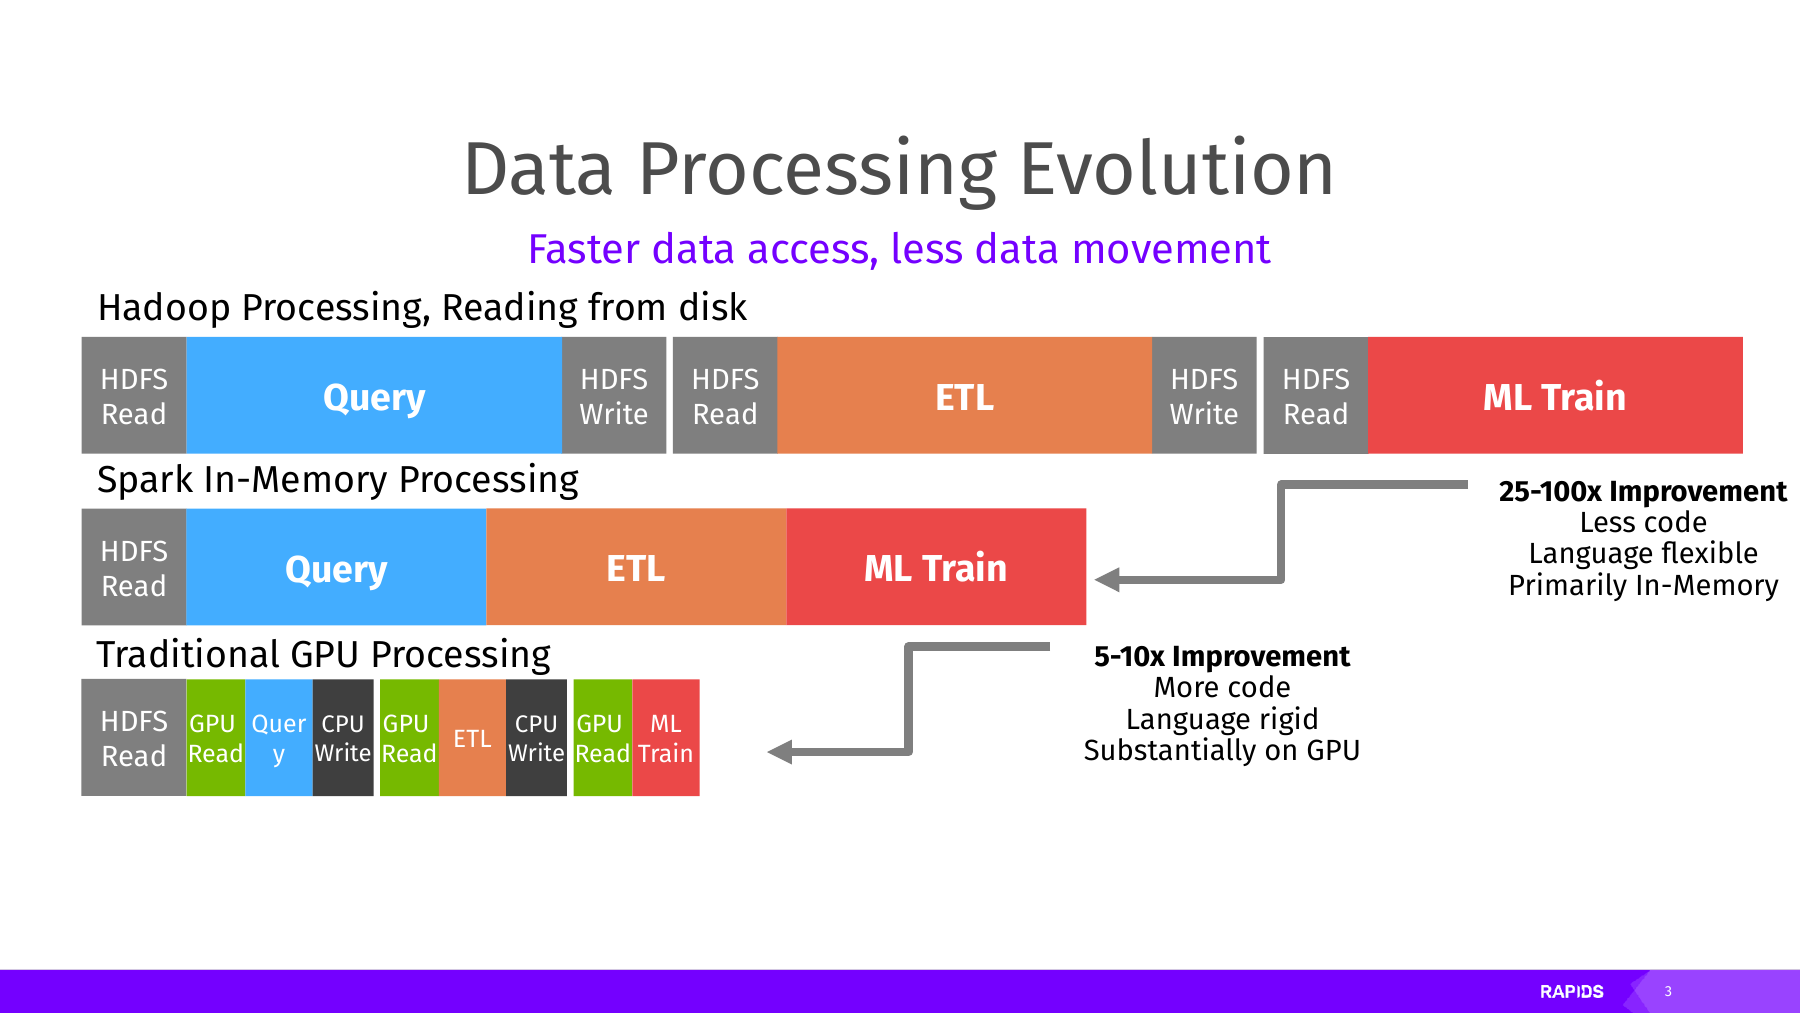

# Data Processing Evolution
Faster data access, less data movement
Hadoop Processing, Reading from disk
HDFS Read
Query
HDFS Write
HDFS Read
ETL
HDFS Write
ML Train
HDFS Read
Spark In-Memory Processing
25-100x Improvement
Less code
Language flexible
Primarily In-Memory
ETL
ML Train
Query
HDFS Read
Traditional GPU Processing
5-10x Improvement
More code
Language rigid
Substantially on GPU

HDFS Read
GPU
Read
Query
GPU
Read
ETL
GPU
Read
ML
Train
CPU
Write
CPU
Write